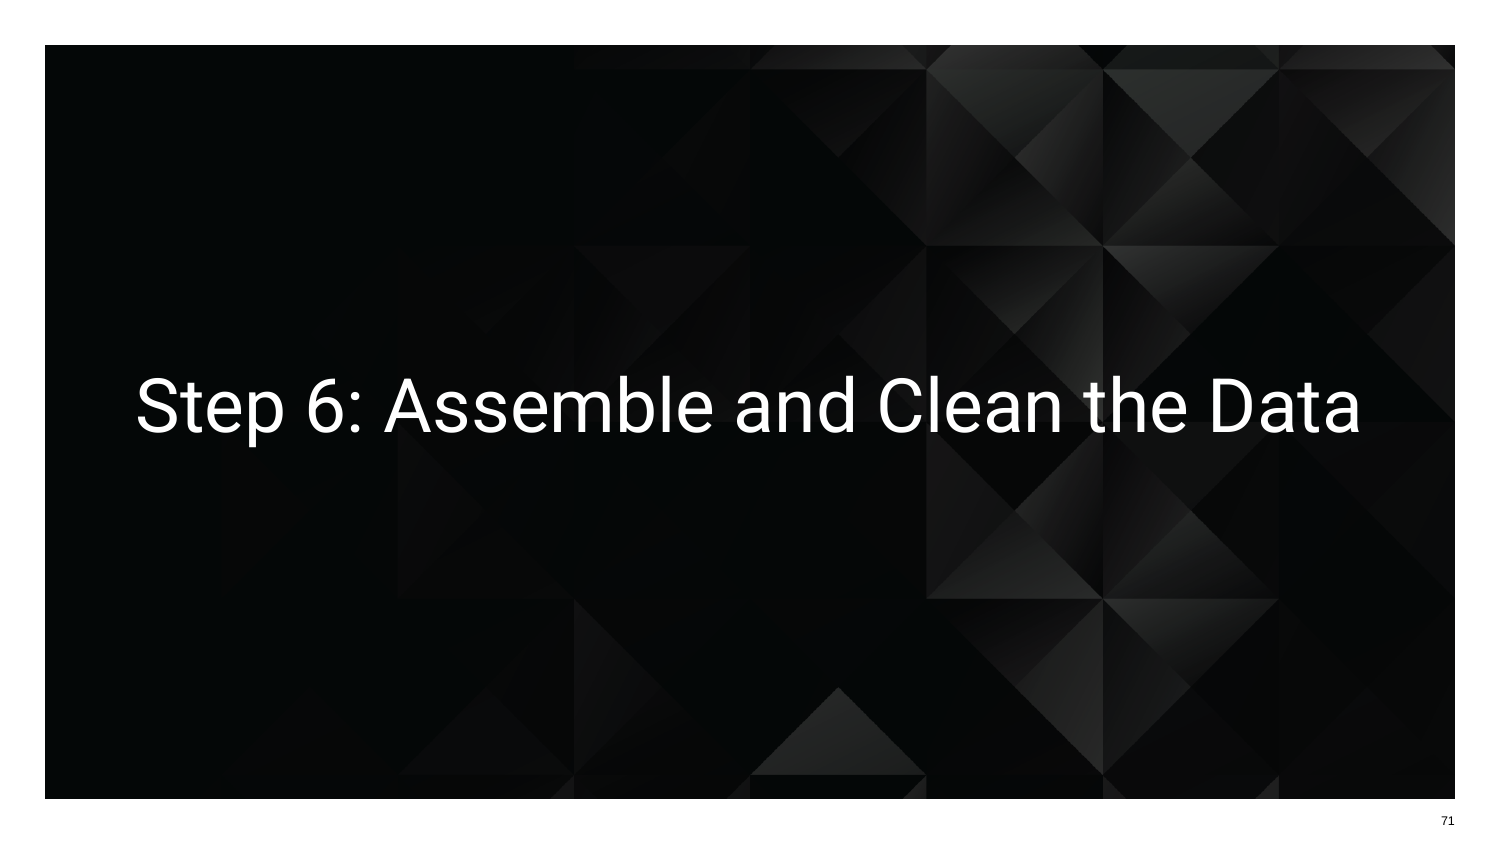

# Step 6: Assemble and Clean the Data

71